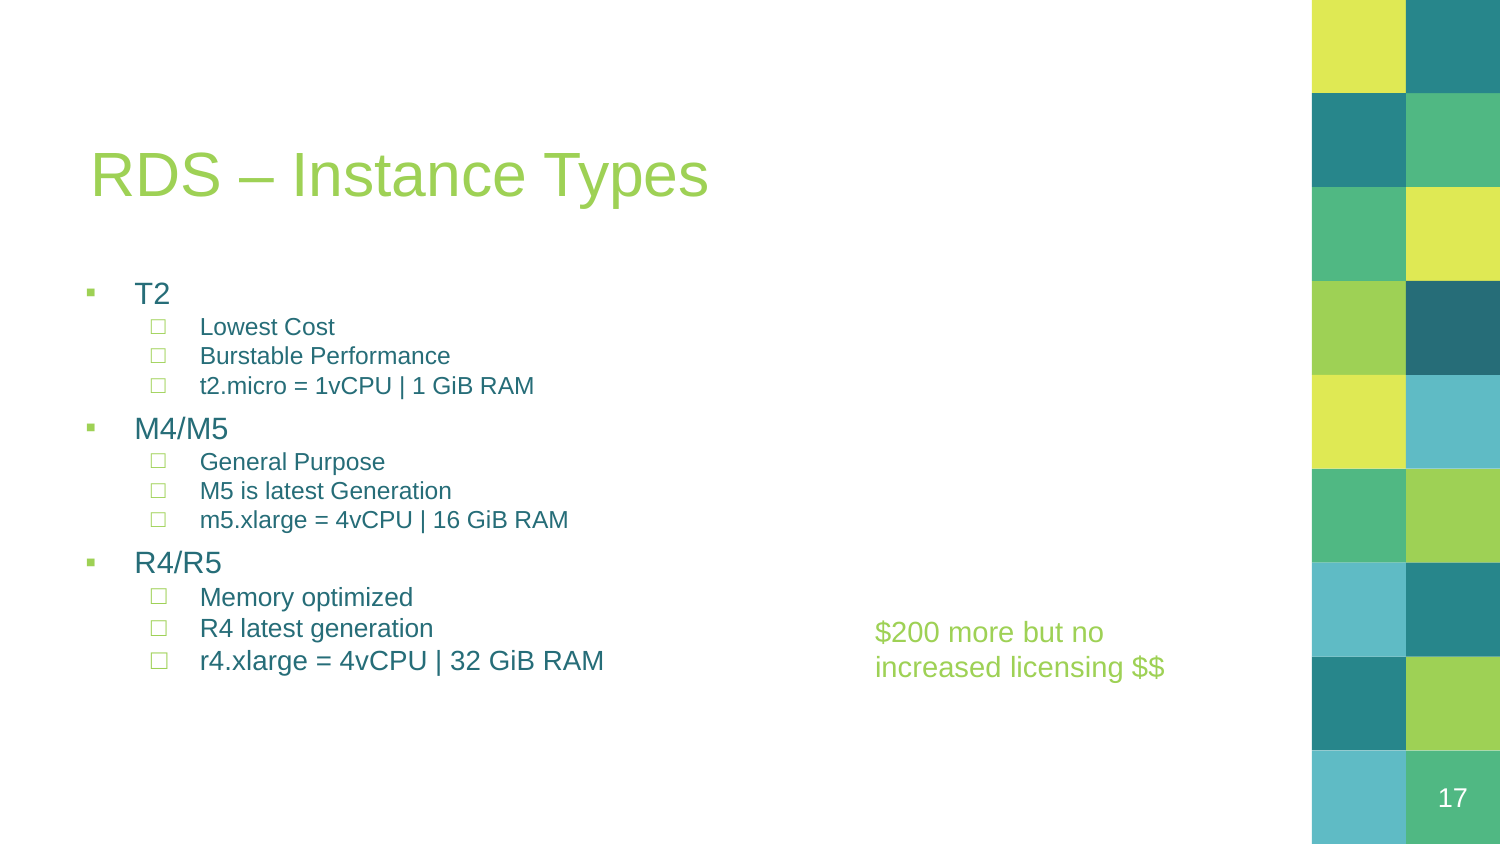

# RDS – Instance Types
T2
Lowest Cost
Burstable Performance
t2.micro = 1vCPU | 1 GiB RAM
M4/M5
General Purpose
M5 is latest Generation
m5.xlarge = 4vCPU | 16 GiB RAM
R4/R5
Memory optimized
R4 latest generation
r4.xlarge = 4vCPU | 32 GiB RAM

$200 more but no increased licensing $$
17